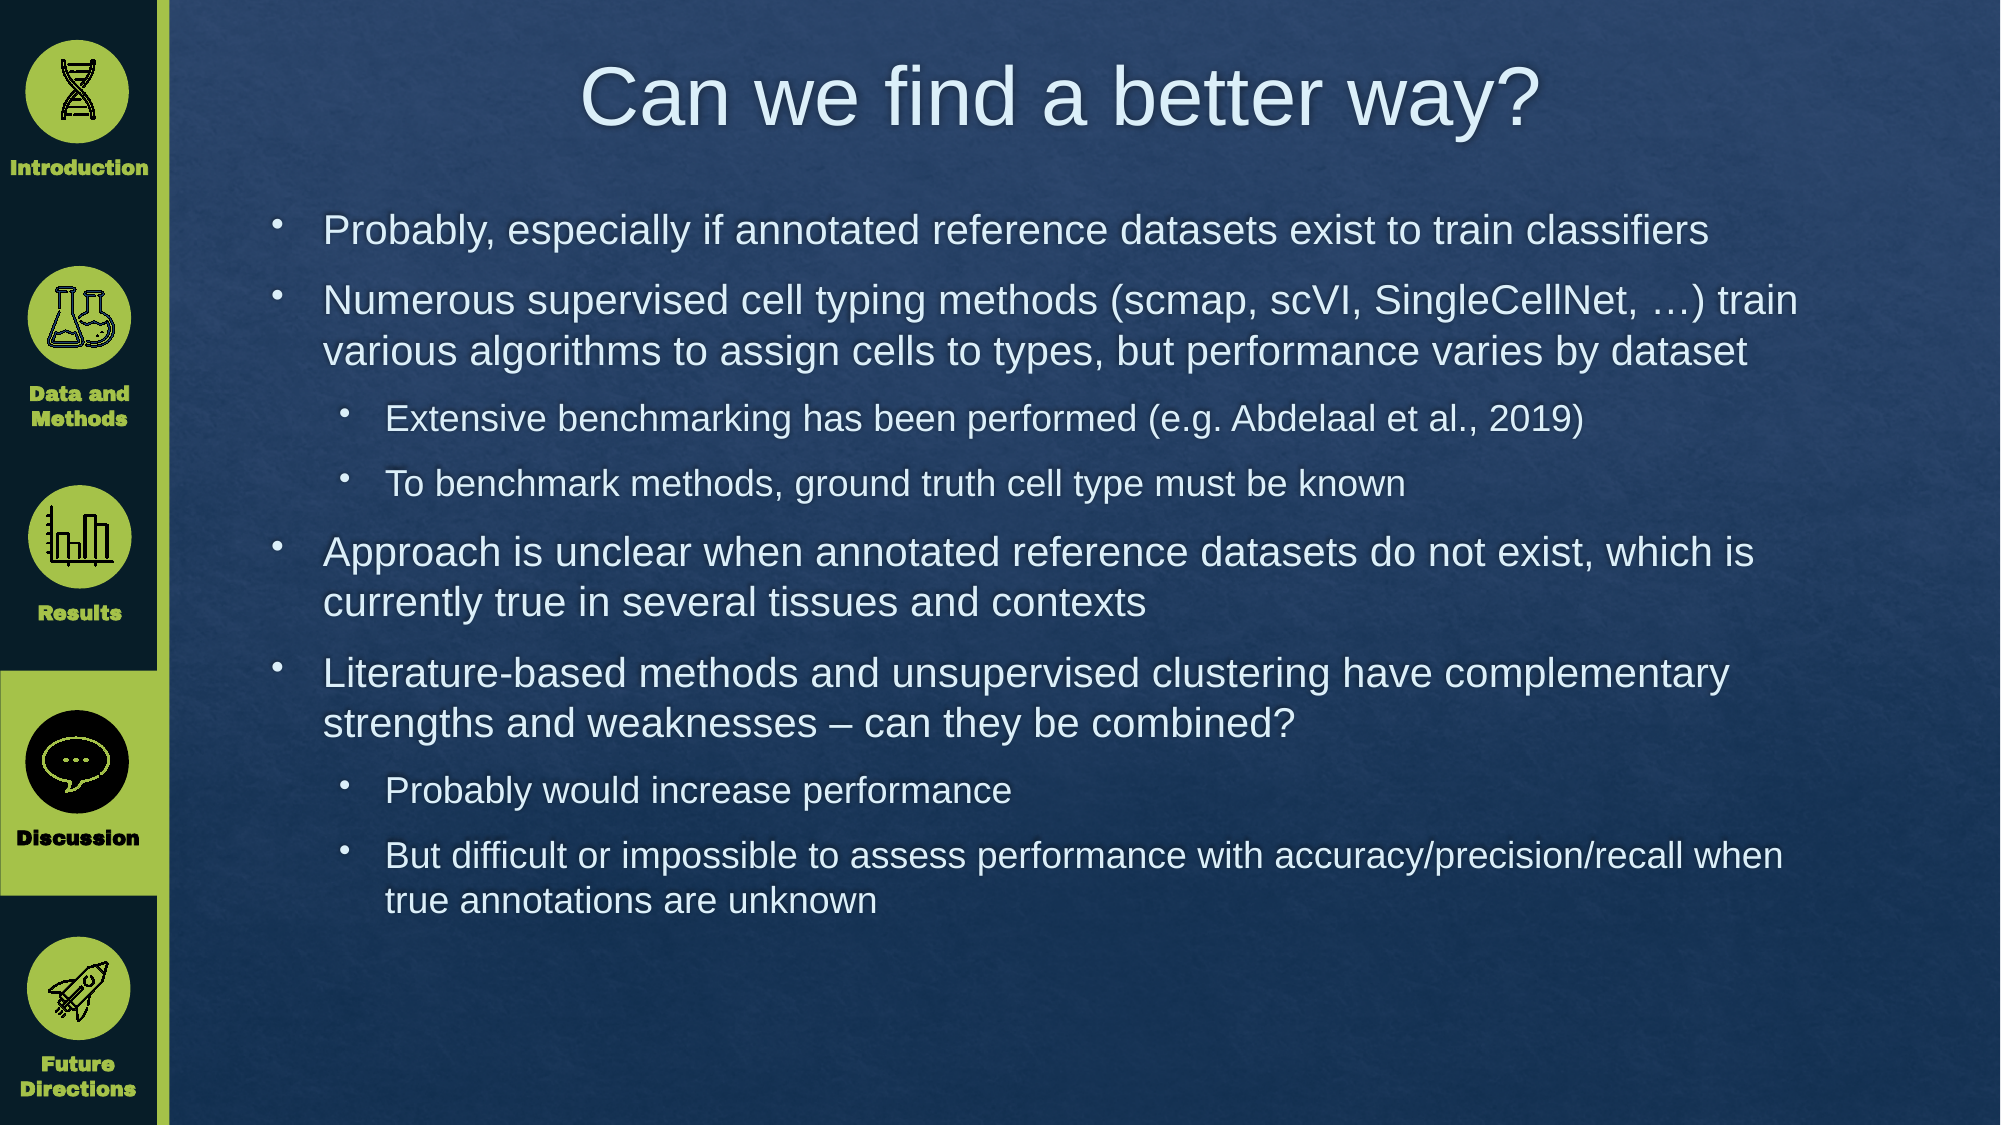

# Can we find a better way?

Introduction
Probably, especially if annotated reference datasets exist to train classifiers
Numerous supervised cell typing methods (scmap, scVI, SingleCellNet, …) train various algorithms to assign cells to types, but performance varies by dataset
Extensive benchmarking has been performed (e.g. Abdelaal et al., 2019)
To benchmark methods, ground truth cell type must be known
Approach is unclear when annotated reference datasets do not exist, which is currently true in several tissues and contexts
Literature-based methods and unsupervised clustering have complementary strengths and weaknesses – can they be combined?
Probably would increase performance
But difficult or impossible to assess performance with accuracy/precision/recall when true annotations are unknown

Data and Methods

Results

Discussion

Future Directions